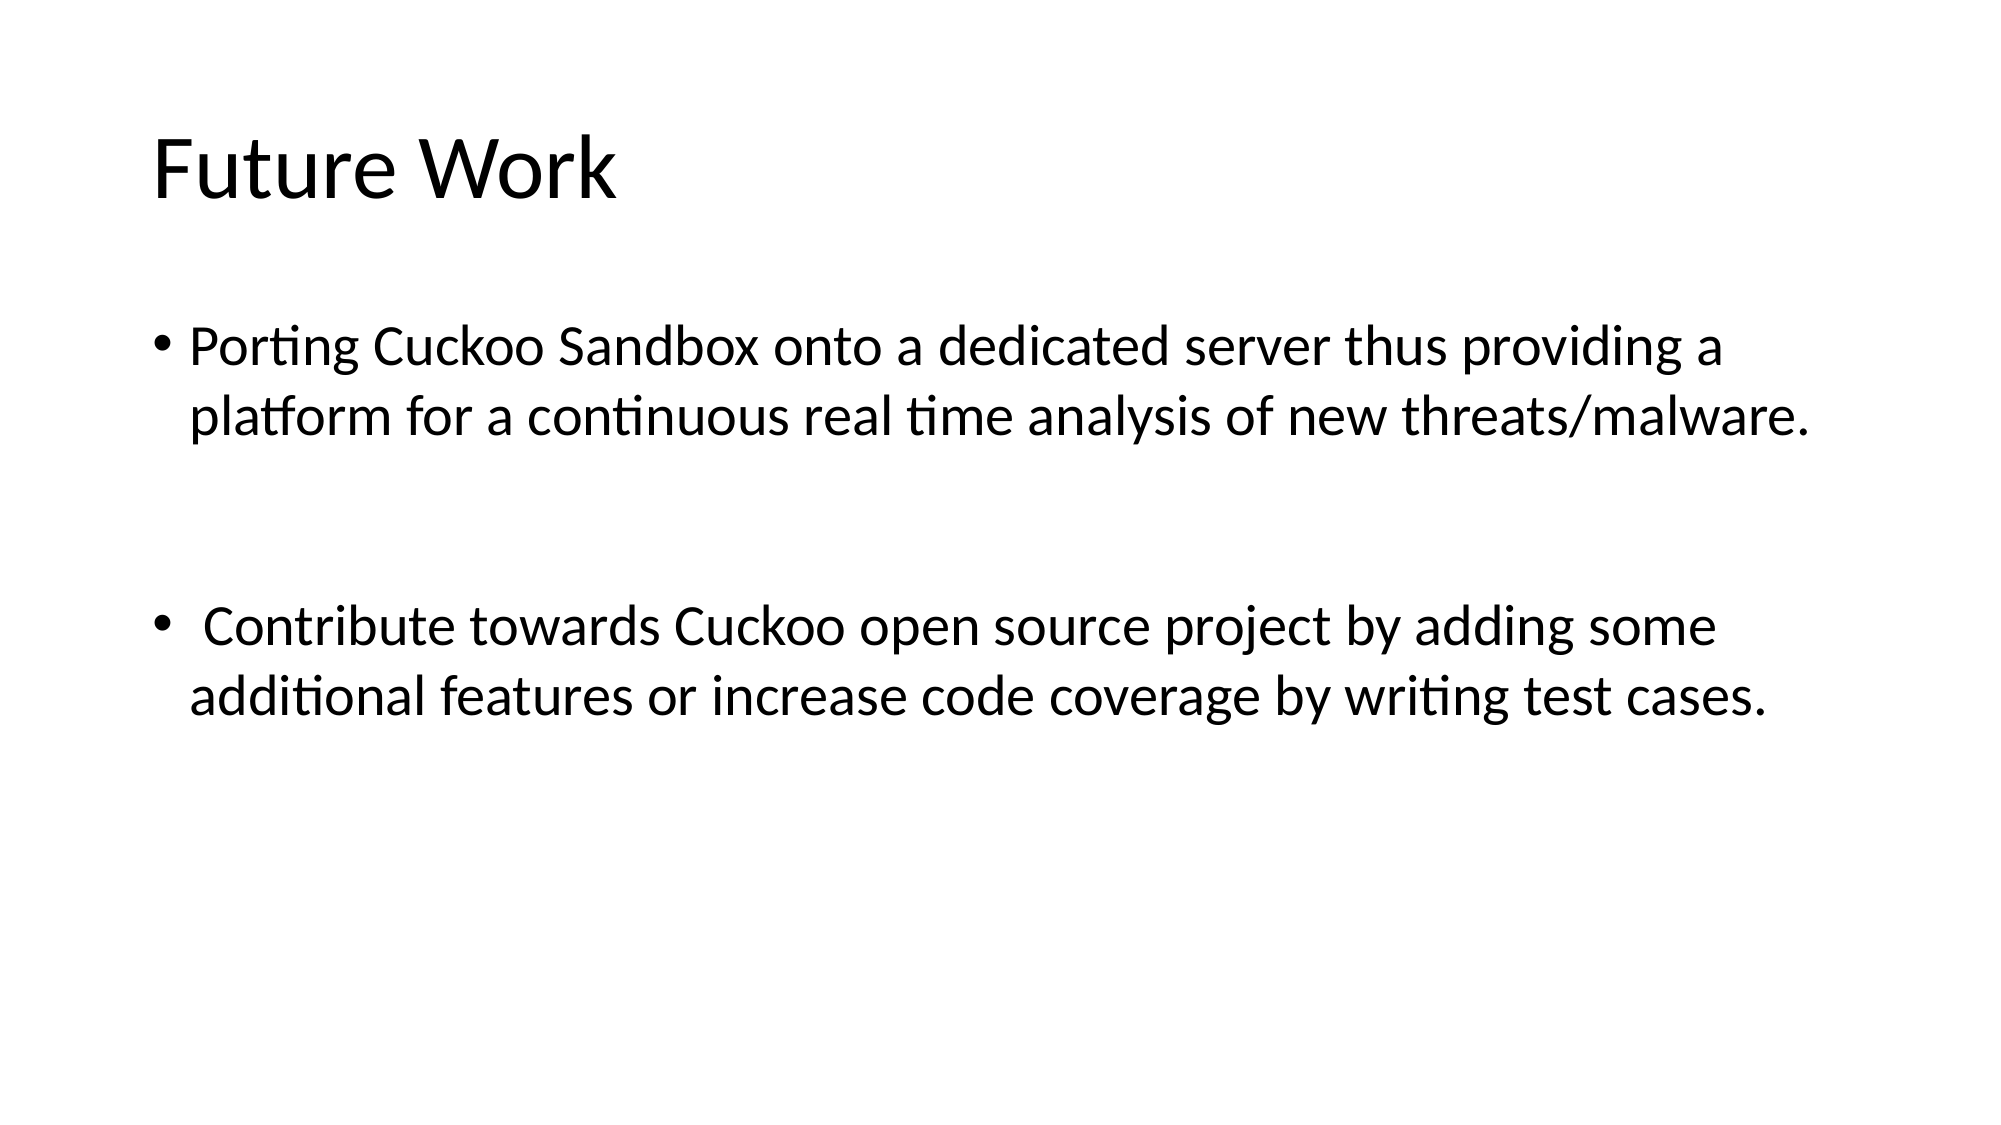

# Future Work
Porting Cuckoo Sandbox onto a dedicated server thus providing a platform for a continuous real time analysis of new threats/malware.

 Contribute towards Cuckoo open source project by adding some additional features or increase code coverage by writing test cases.